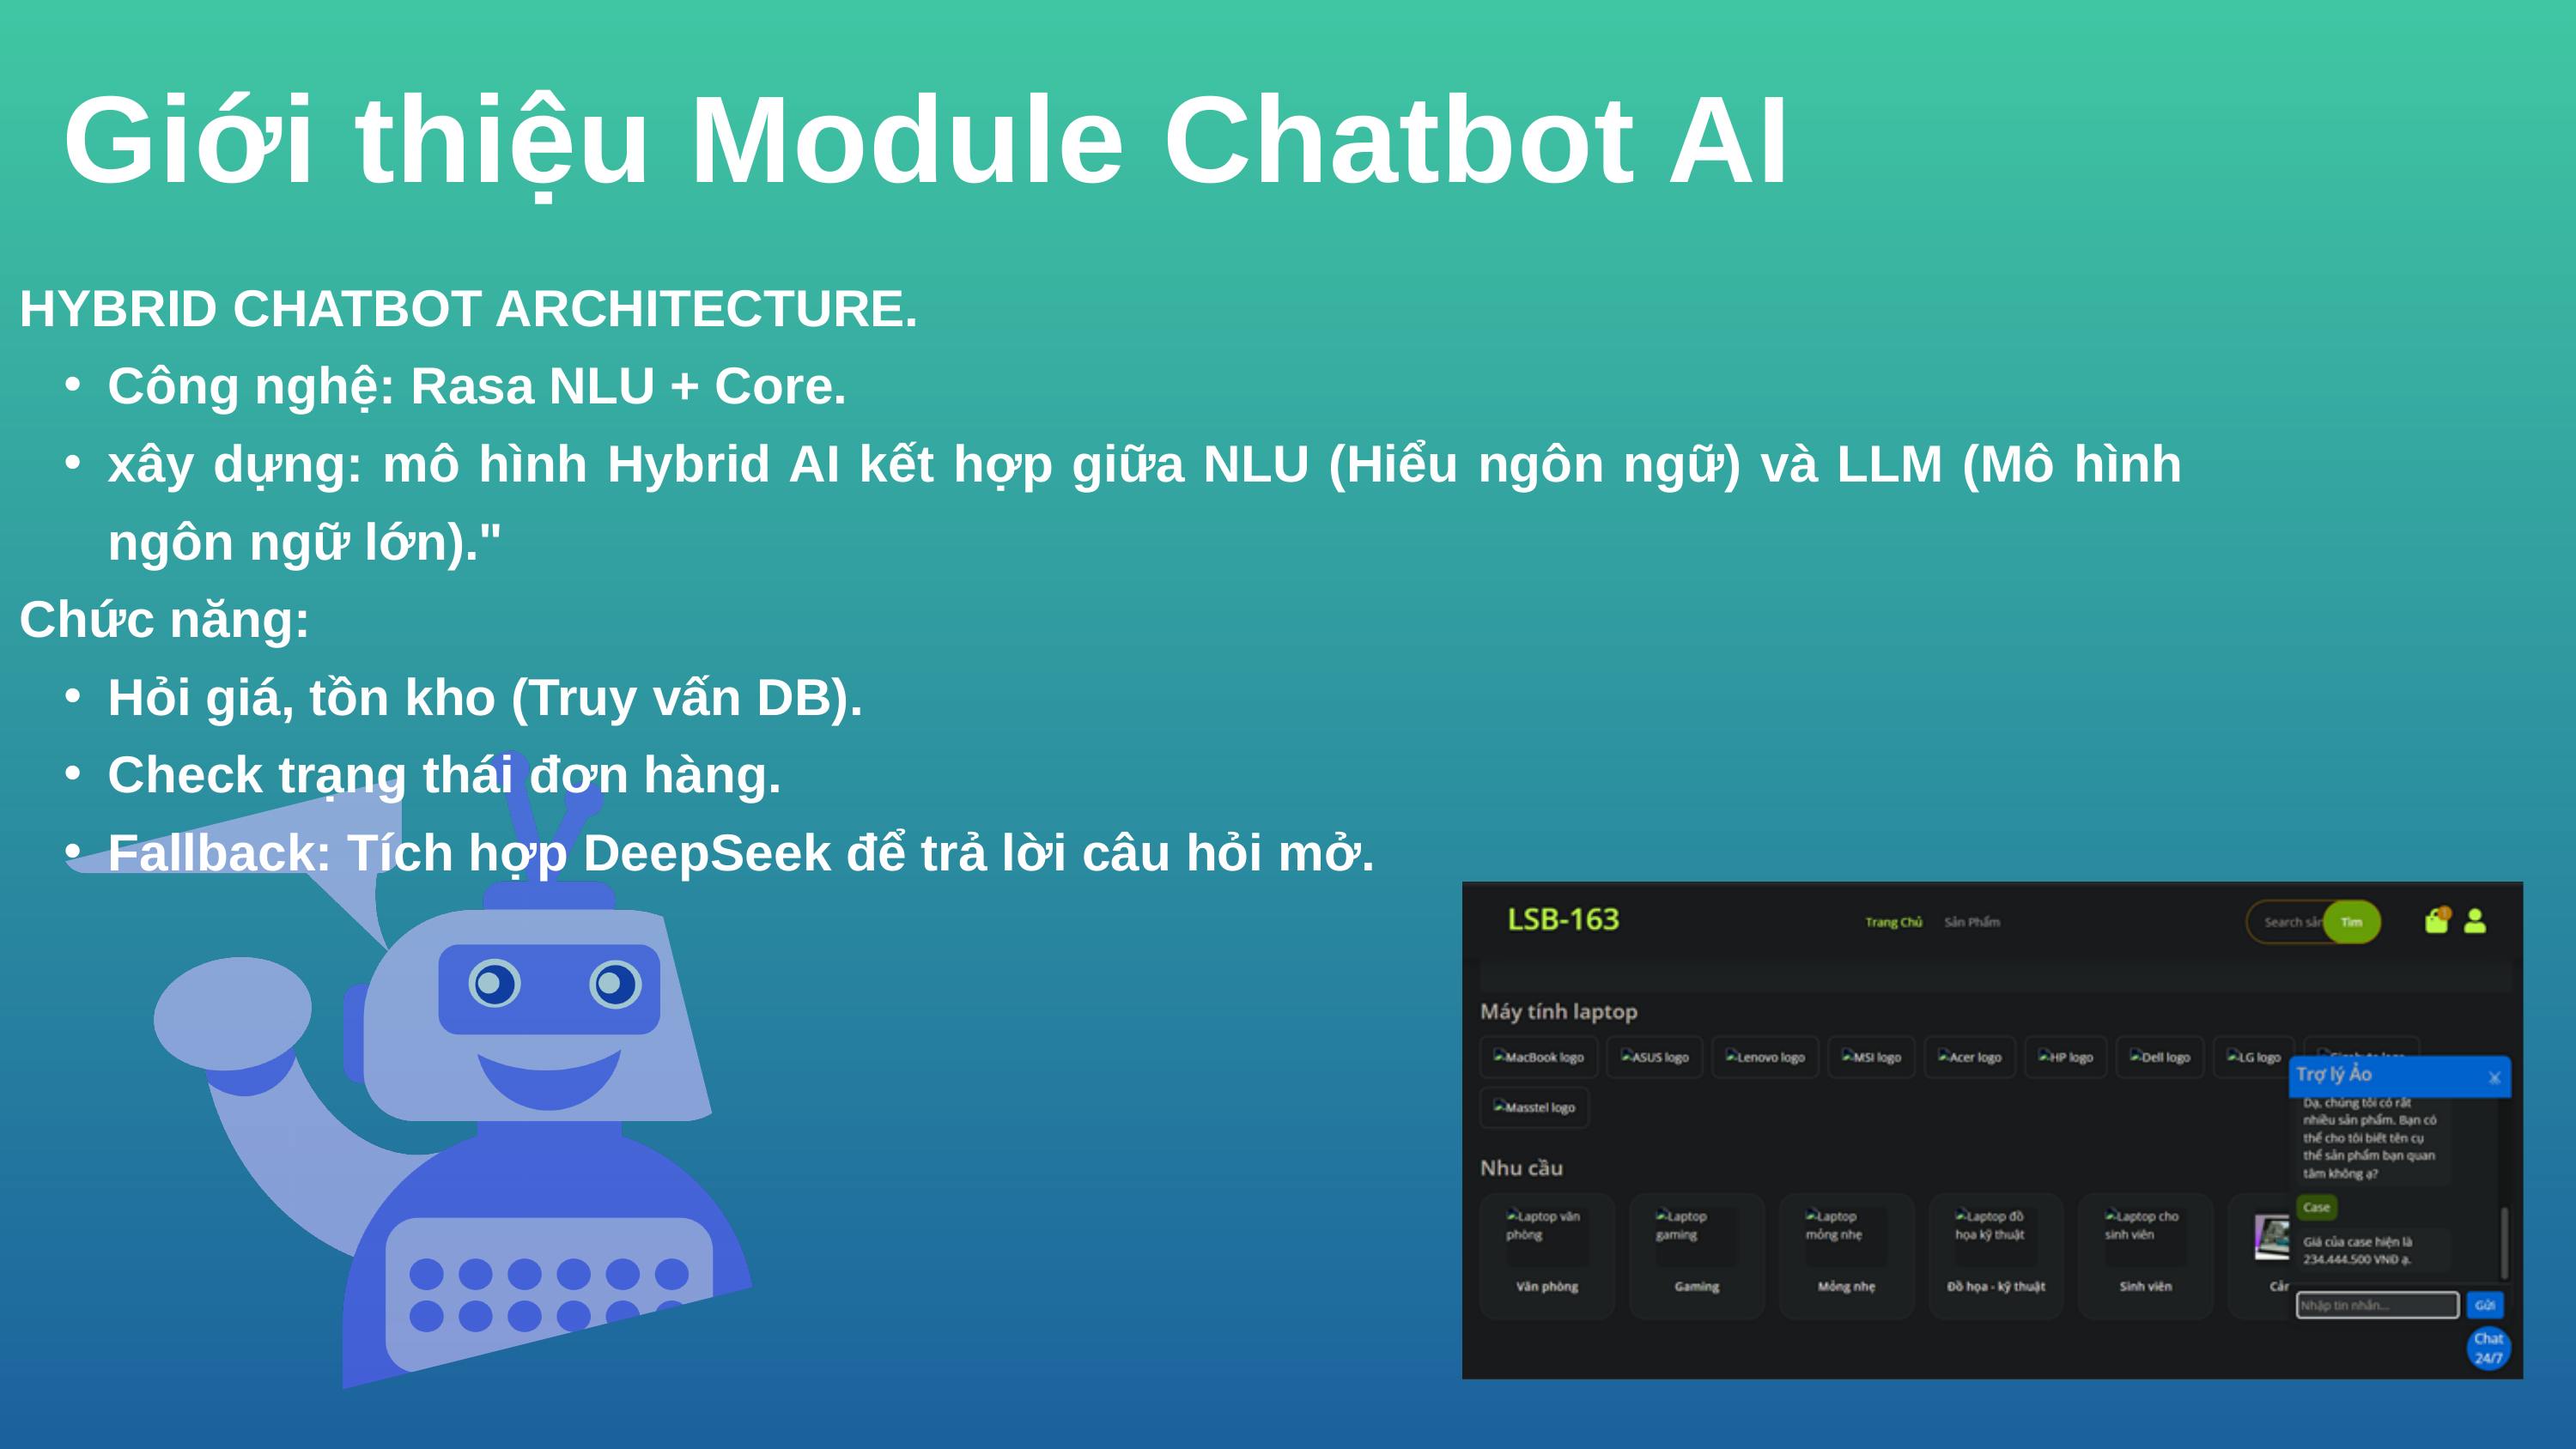

Giới thiệu Module Chatbot AI
HYBRID CHATBOT ARCHITECTURE.
Công nghệ: Rasa NLU + Core.
xây dựng: mô hình Hybrid AI kết hợp giữa NLU (Hiểu ngôn ngữ) và LLM (Mô hình ngôn ngữ lớn)."
Chức năng:
Hỏi giá, tồn kho (Truy vấn DB).
Check trạng thái đơn hàng.
Fallback: Tích hợp DeepSeek để trả lời câu hỏi mở.